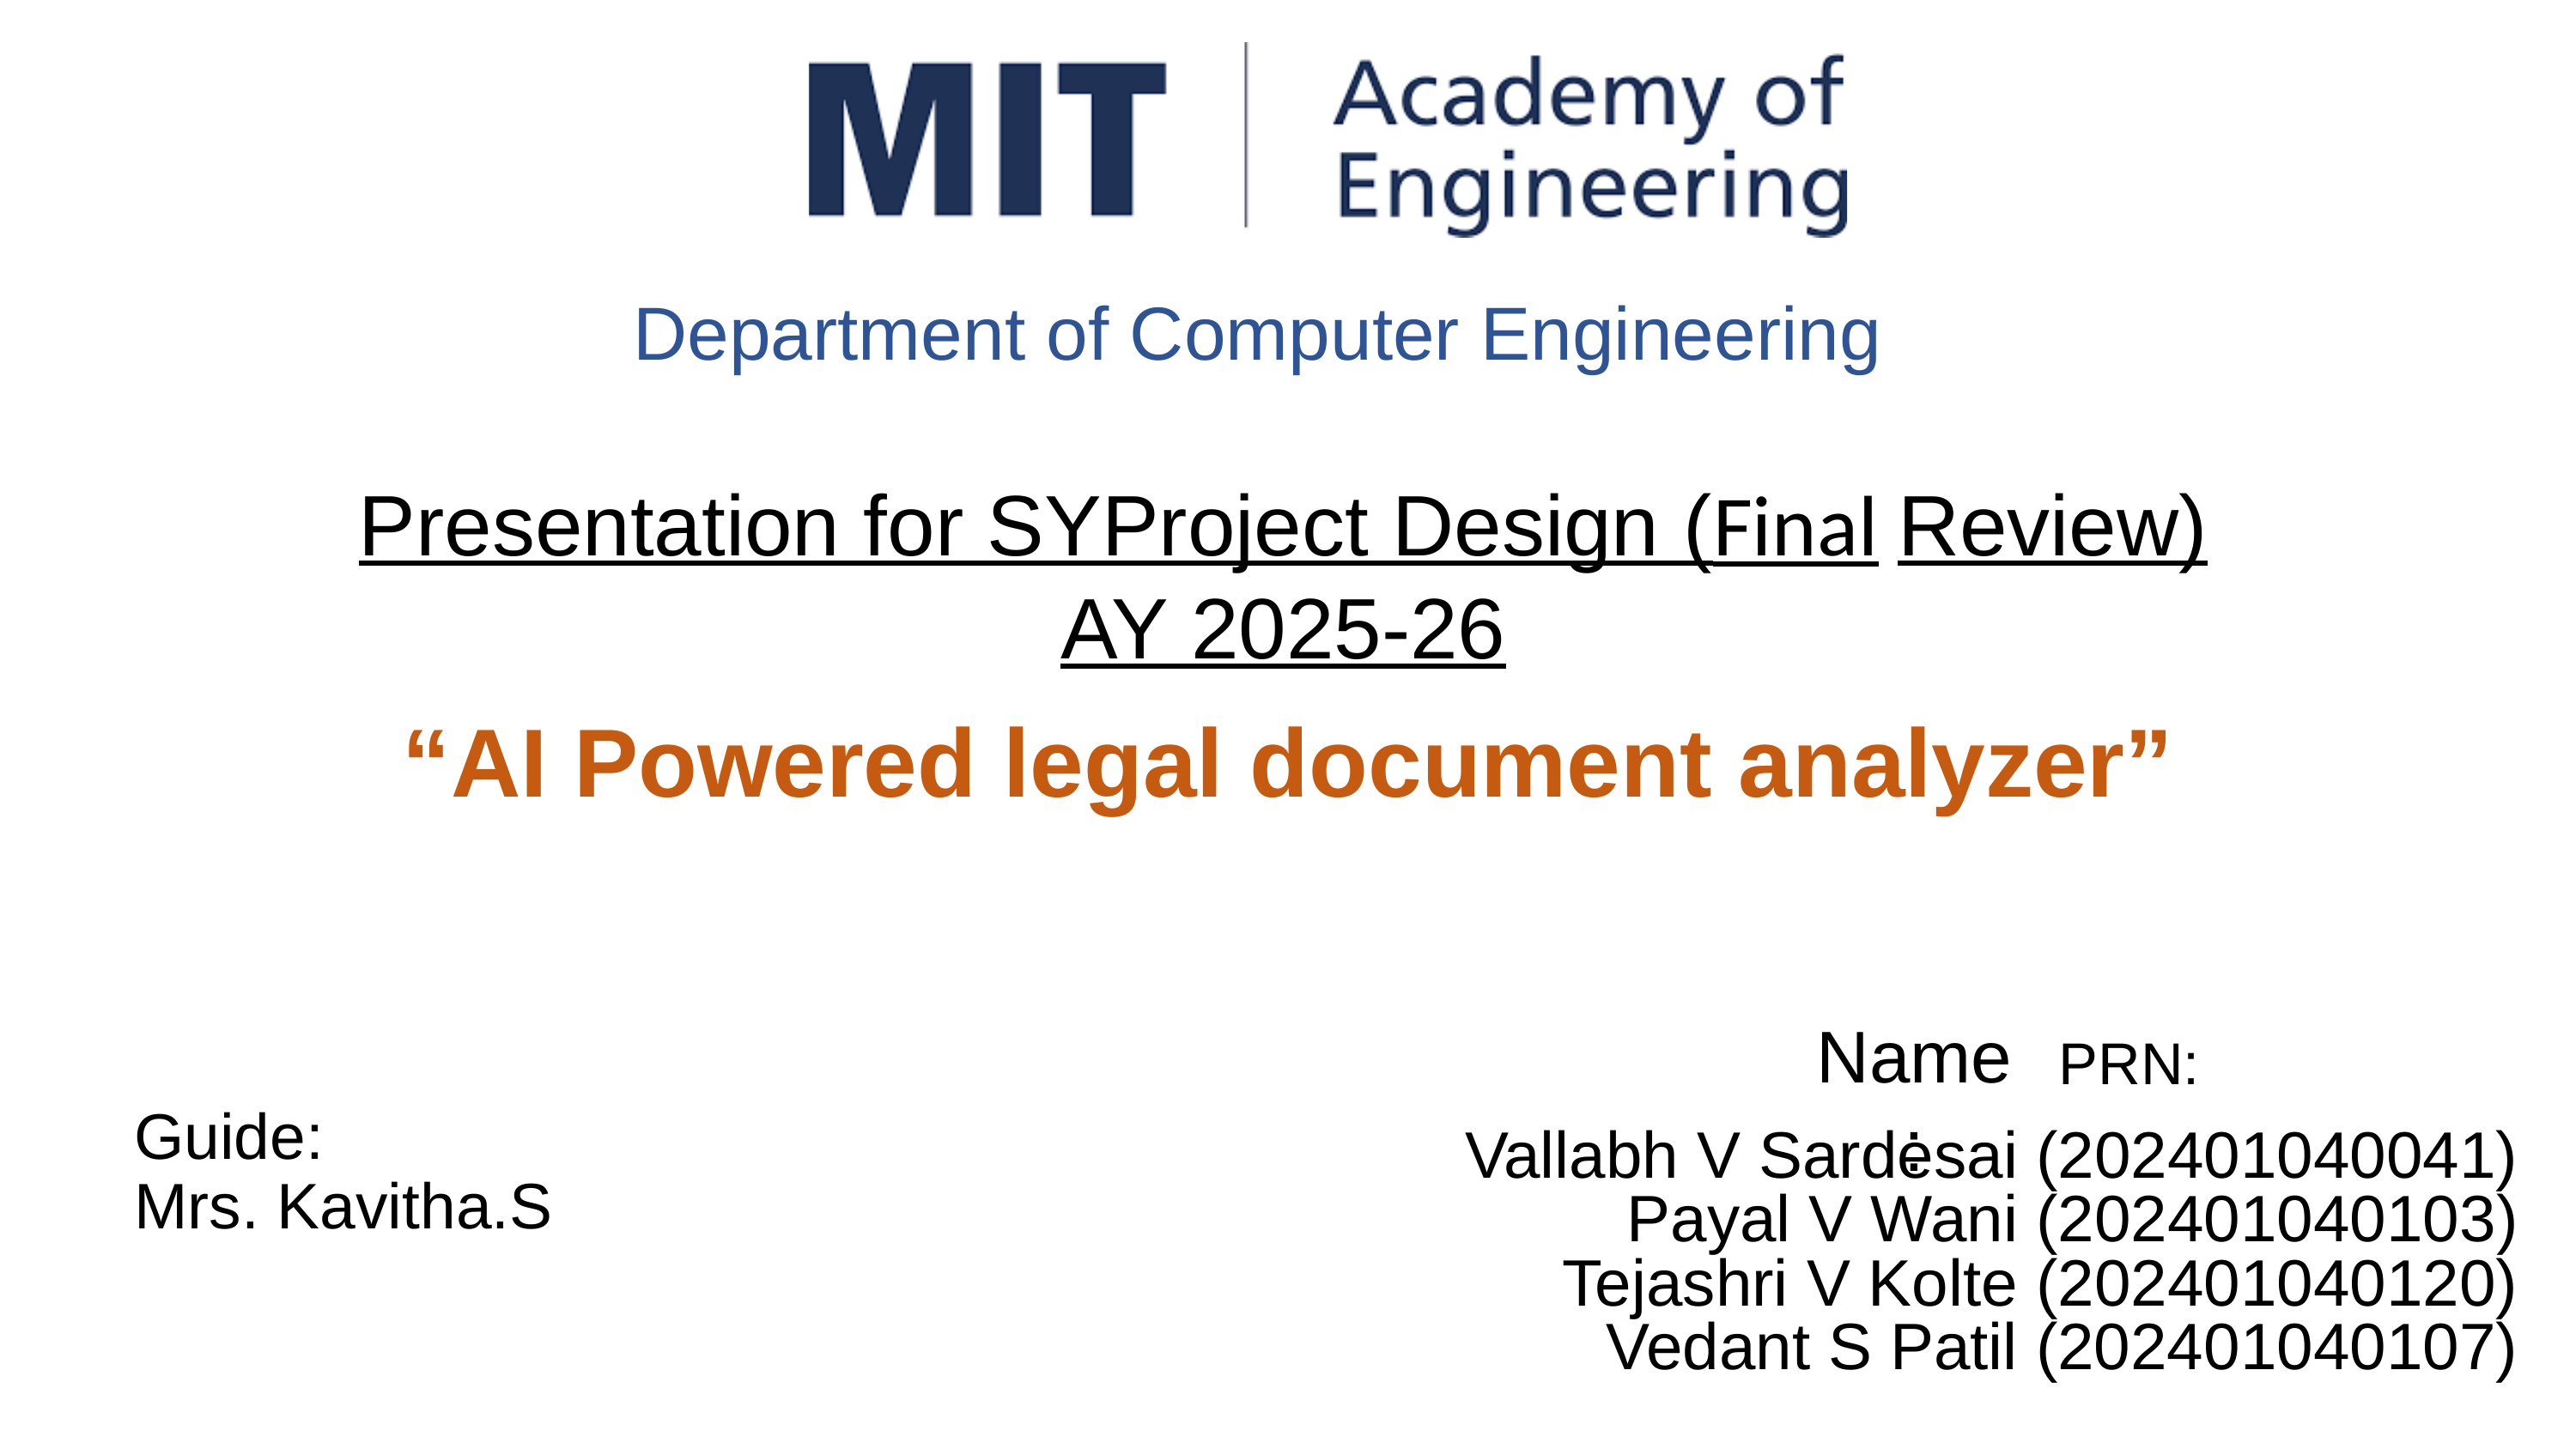

Department of Computer Engineering
Presentation for SYProject Design (Final Review)
AY 2025-26
“AI Powered legal document analyzer”
Name:
PRN:

Vallabh V Sardesai (202401040041)
Payal V Wani (202401040103)
Tejashri V Kolte (202401040120)
Vedant S Patil (202401040107)

Guide:
Mrs. Kavitha.S